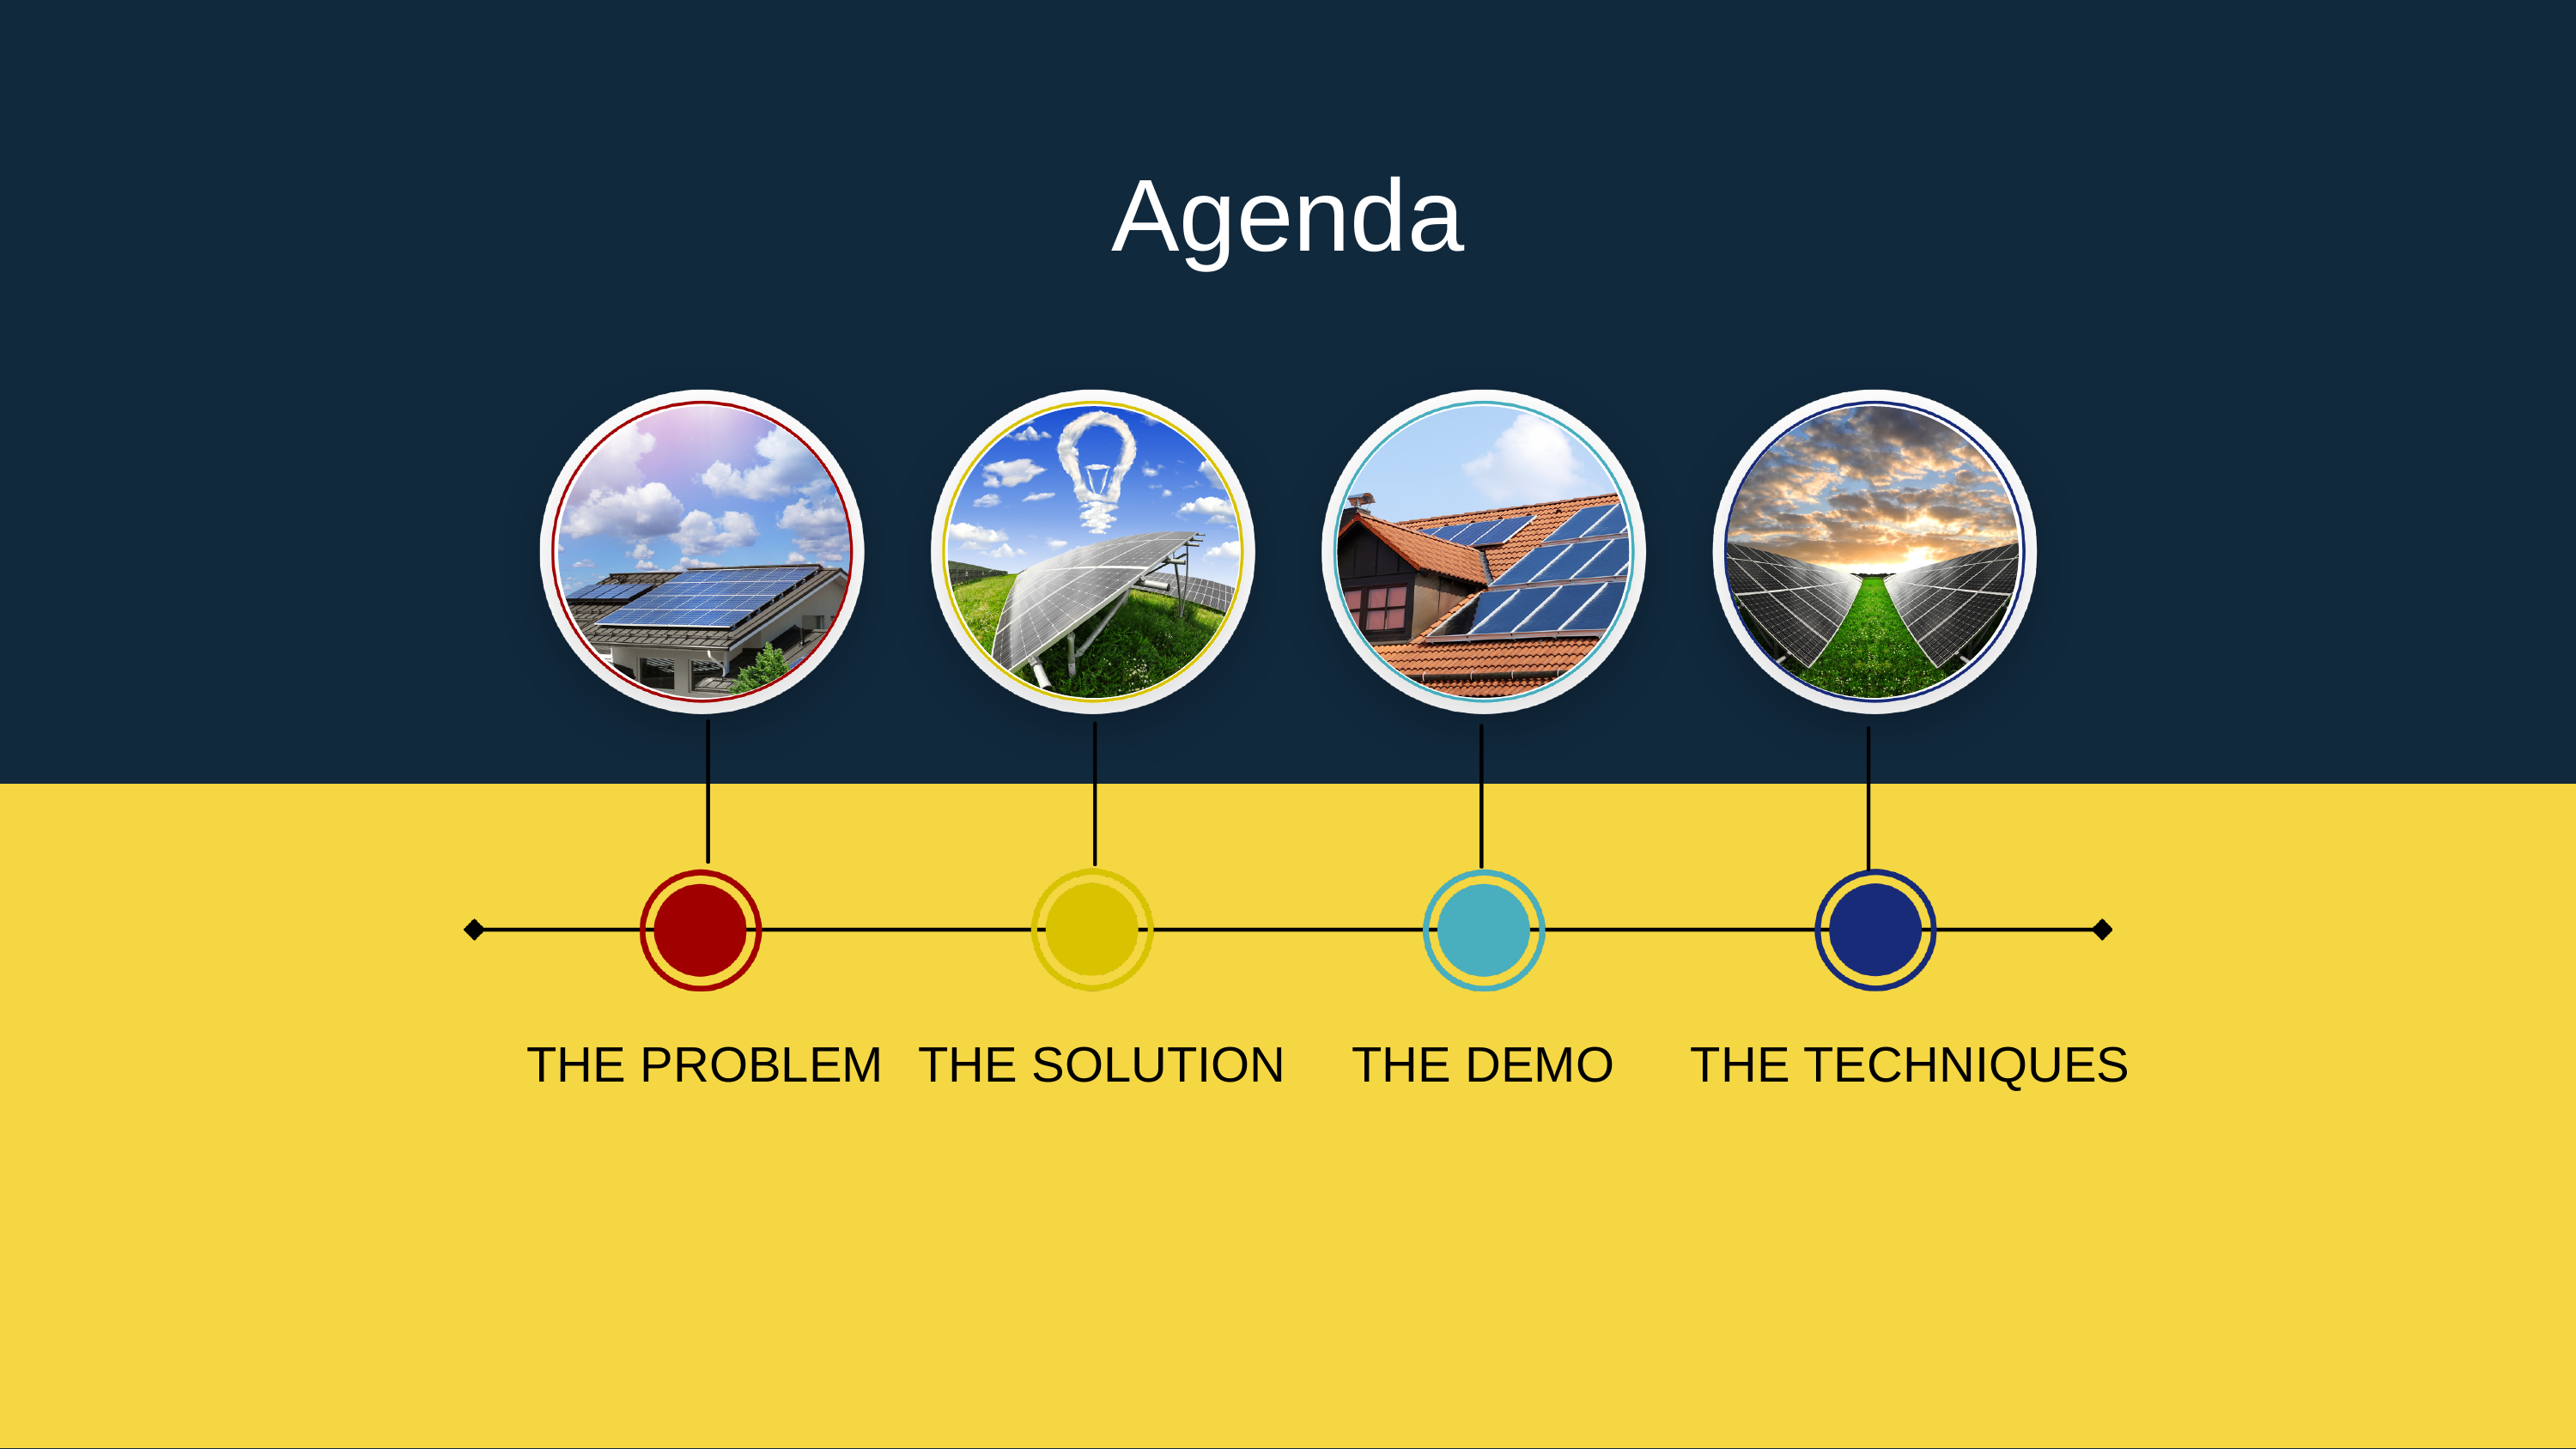

Agenda

THE PROBLEM
THE SOLUTION
THE DEMO
THE TECHNIQUES